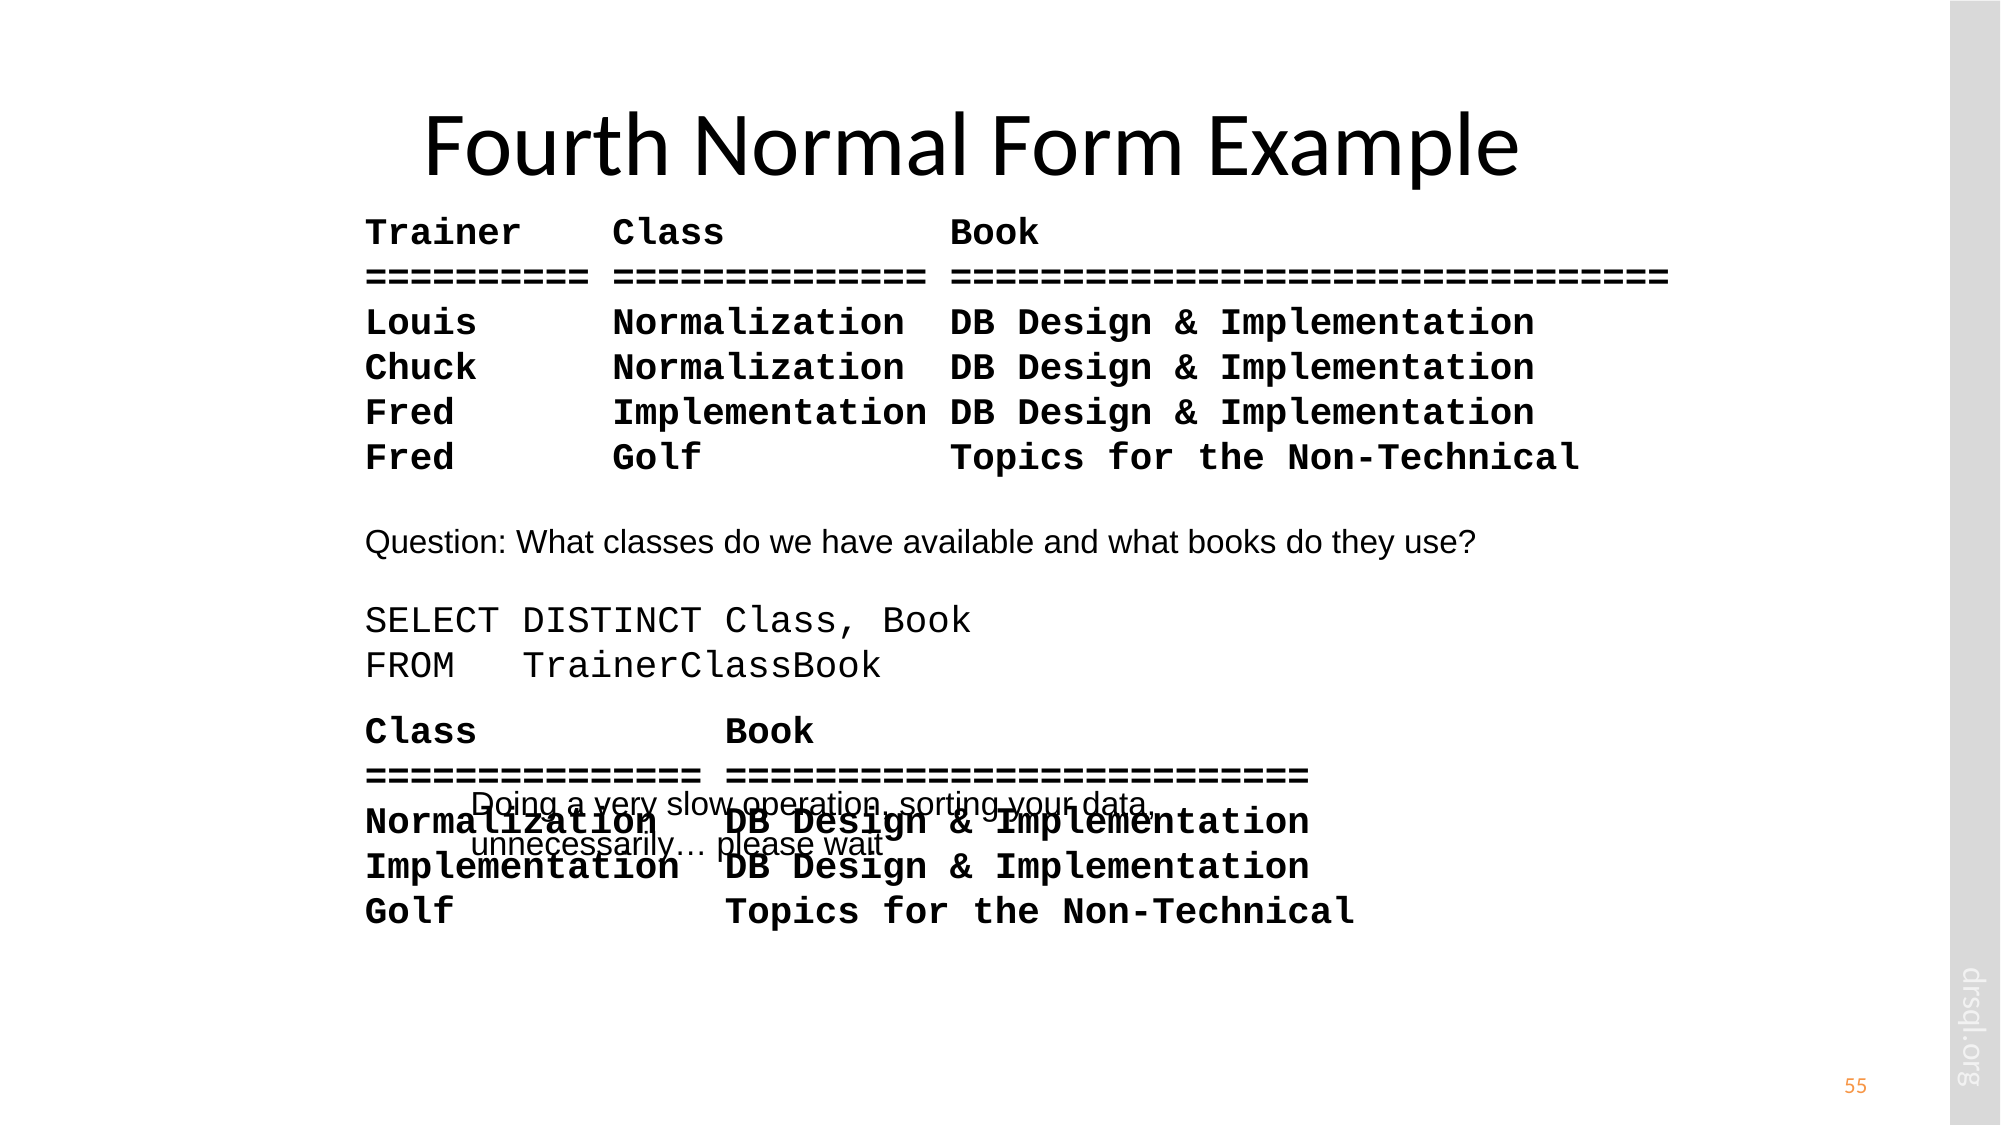

# Fourth Normal Form Example
Trainer    Class          Book
========== ============== ================================
Louis      Normalization  DB Design & Implementation
Chuck      Normalization  DB Design & Implementation
Fred       Implementation DB Design & Implementation
Fred       Golf           Topics for the Non-Technical
Question: What classes do we have available and what books do they use?
SELECT DISTINCT Class, Book
FROM   TrainerClassBook
Class           Book
=============== ==========================
Normalization   DB Design & Implementation
Implementation  DB Design & Implementation
Golf            Topics for the Non-Technical

Doing a very slow operation, sorting your data, unnecessarily… please wait